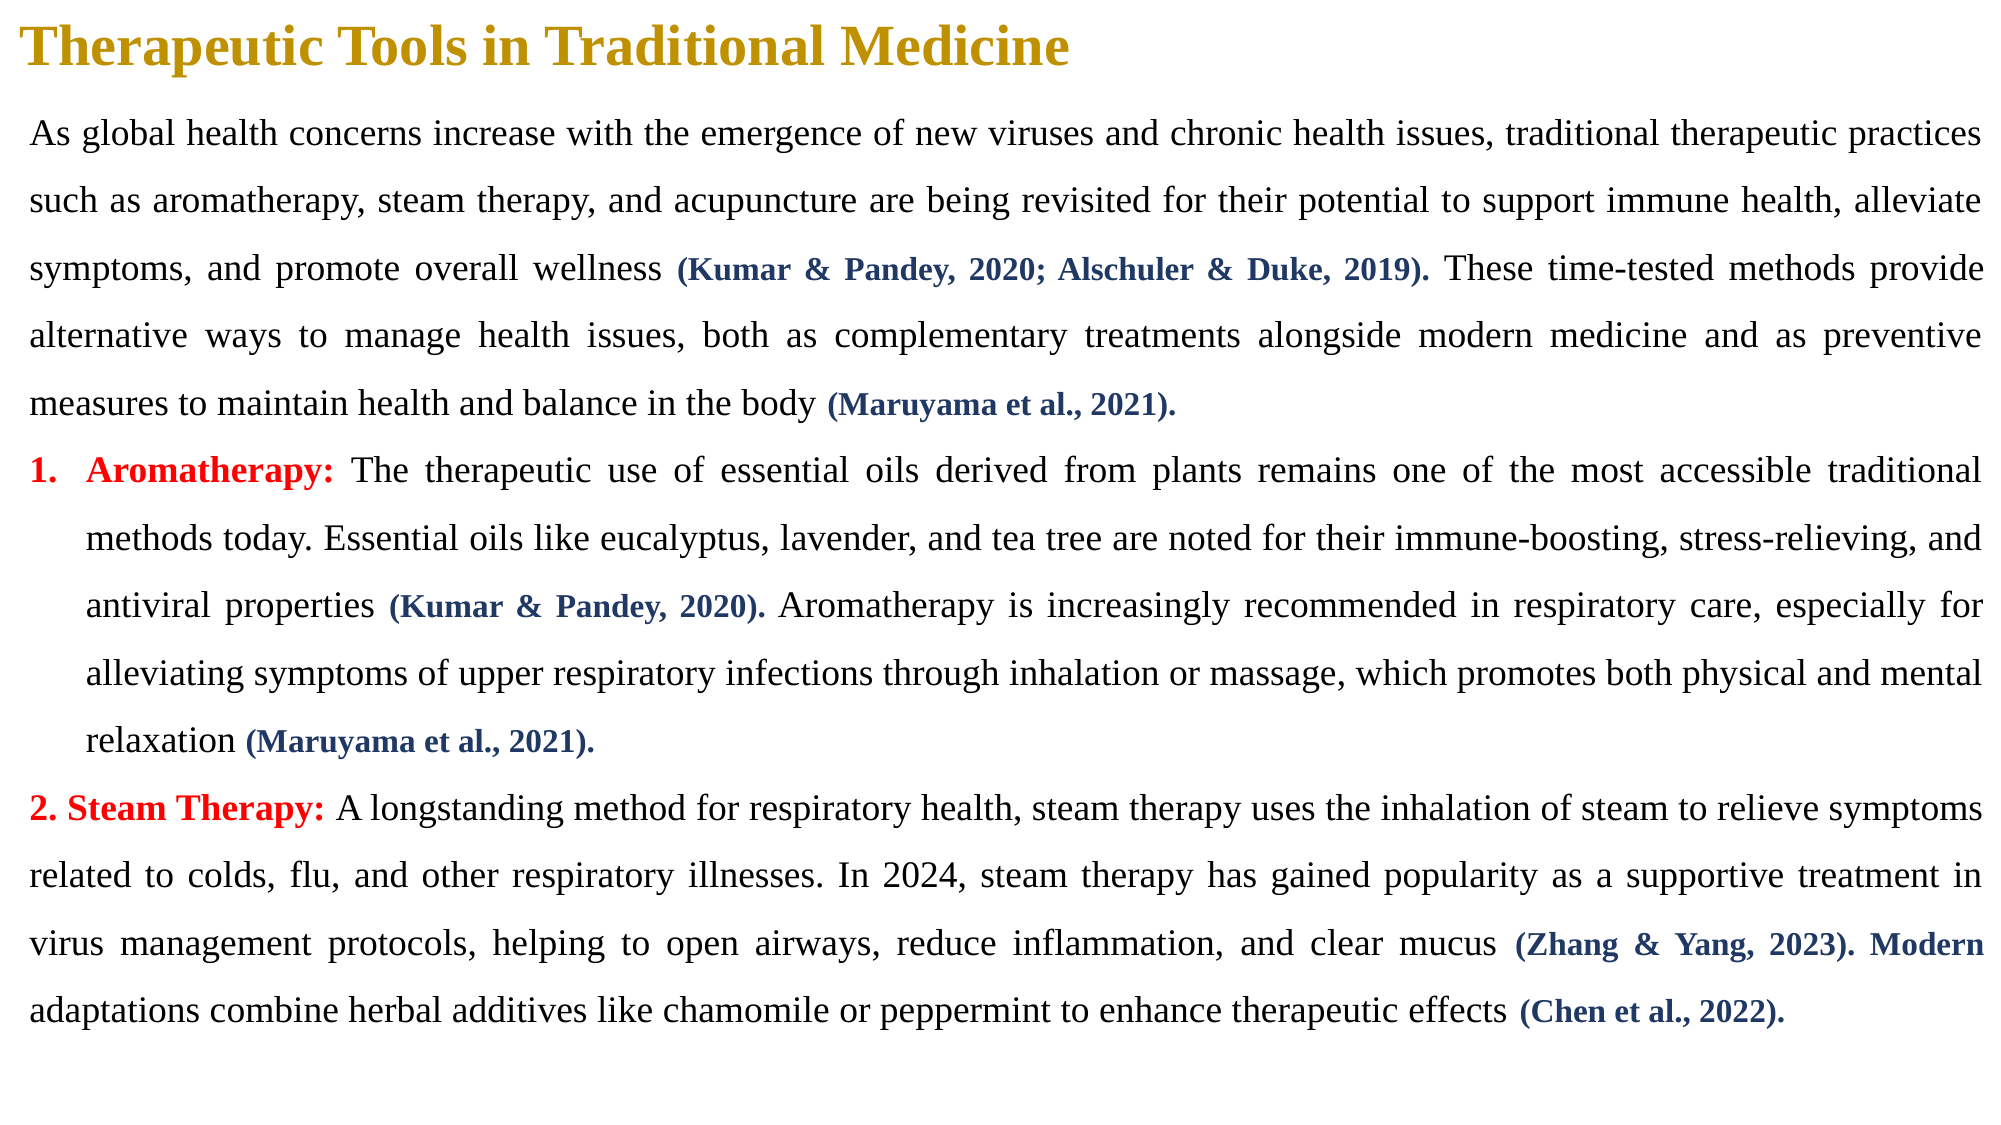

Therapeutic Tools in Traditional Medicine
As global health concerns increase with the emergence of new viruses and chronic health issues, traditional therapeutic practices such as aromatherapy, steam therapy, and acupuncture are being revisited for their potential to support immune health, alleviate symptoms, and promote overall wellness (Kumar & Pandey, 2020; Alschuler & Duke, 2019). These time-tested methods provide alternative ways to manage health issues, both as complementary treatments alongside modern medicine and as preventive measures to maintain health and balance in the body (Maruyama et al., 2021).
Aromatherapy: The therapeutic use of essential oils derived from plants remains one of the most accessible traditional methods today. Essential oils like eucalyptus, lavender, and tea tree are noted for their immune-boosting, stress-relieving, and antiviral properties (Kumar & Pandey, 2020). Aromatherapy is increasingly recommended in respiratory care, especially for alleviating symptoms of upper respiratory infections through inhalation or massage, which promotes both physical and mental relaxation (Maruyama et al., 2021).
2. Steam Therapy: A longstanding method for respiratory health, steam therapy uses the inhalation of steam to relieve symptoms related to colds, flu, and other respiratory illnesses. In 2024, steam therapy has gained popularity as a supportive treatment in virus management protocols, helping to open airways, reduce inflammation, and clear mucus (Zhang & Yang, 2023). Modern adaptations combine herbal additives like chamomile or peppermint to enhance therapeutic effects (Chen et al., 2022).